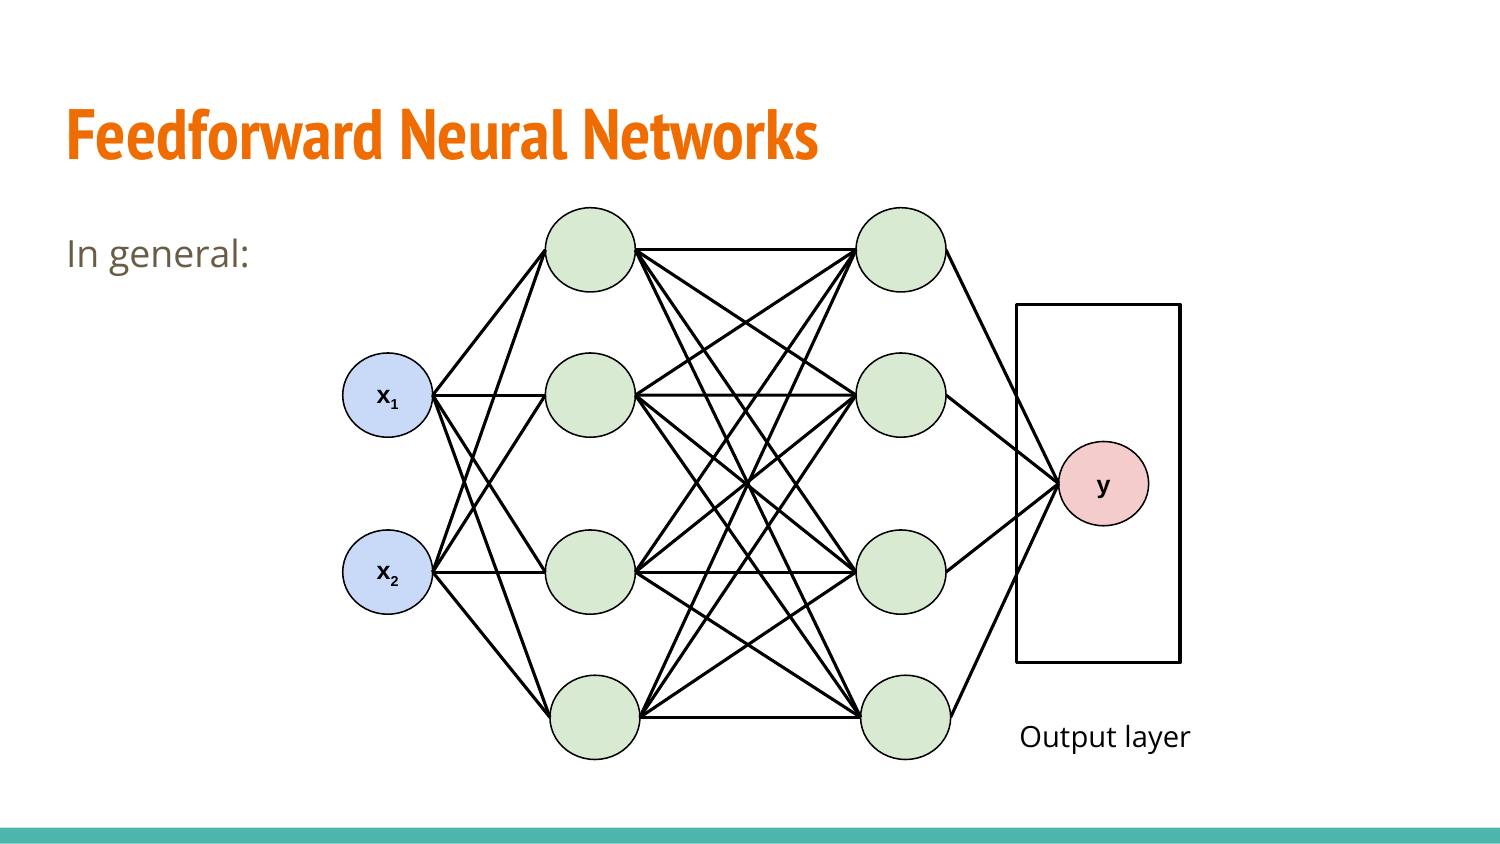

# Feedforward Neural Networks
In general:

x1

y

x2

Output layer